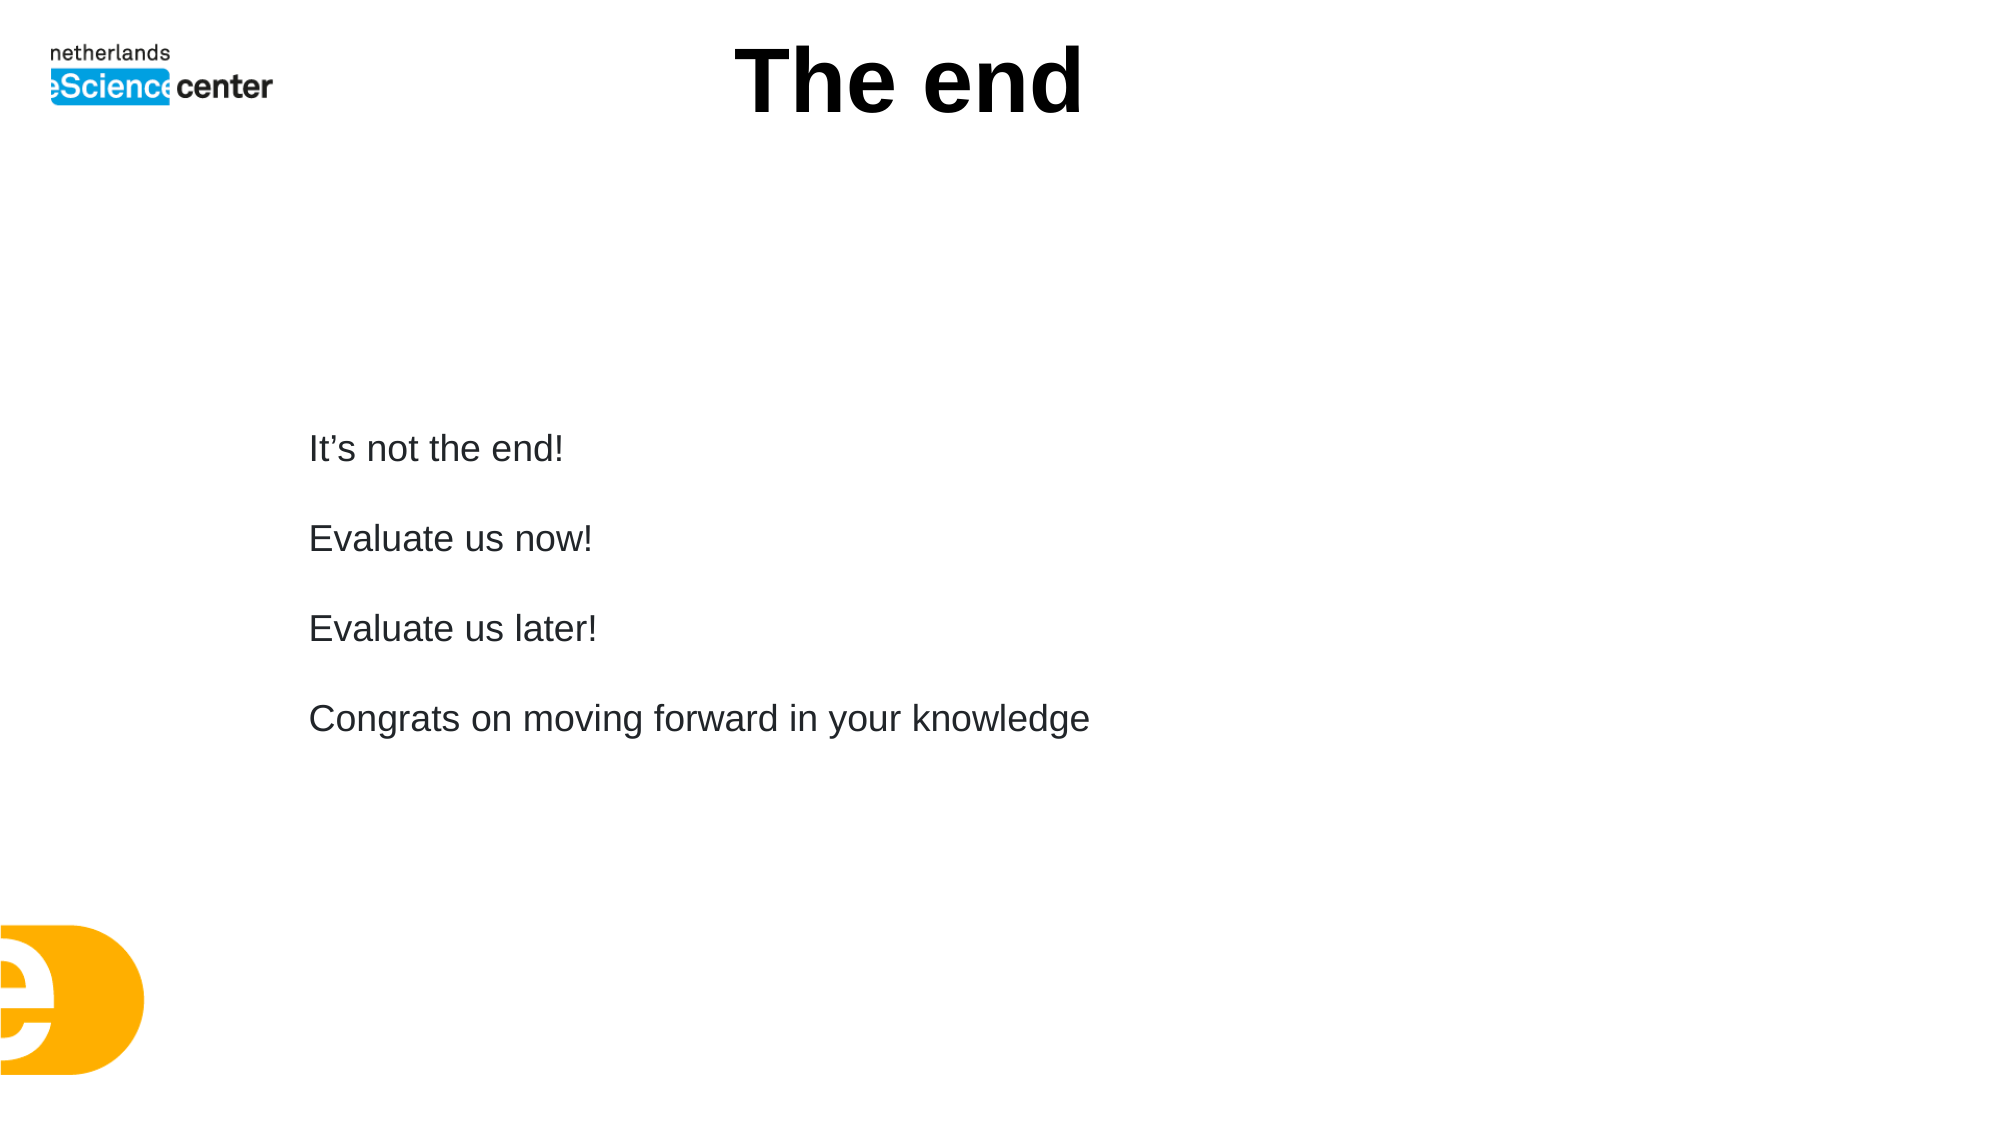

# The end

It’s not the end!

Evaluate us now!

Evaluate us later!

Congrats on moving forward in your knowledge